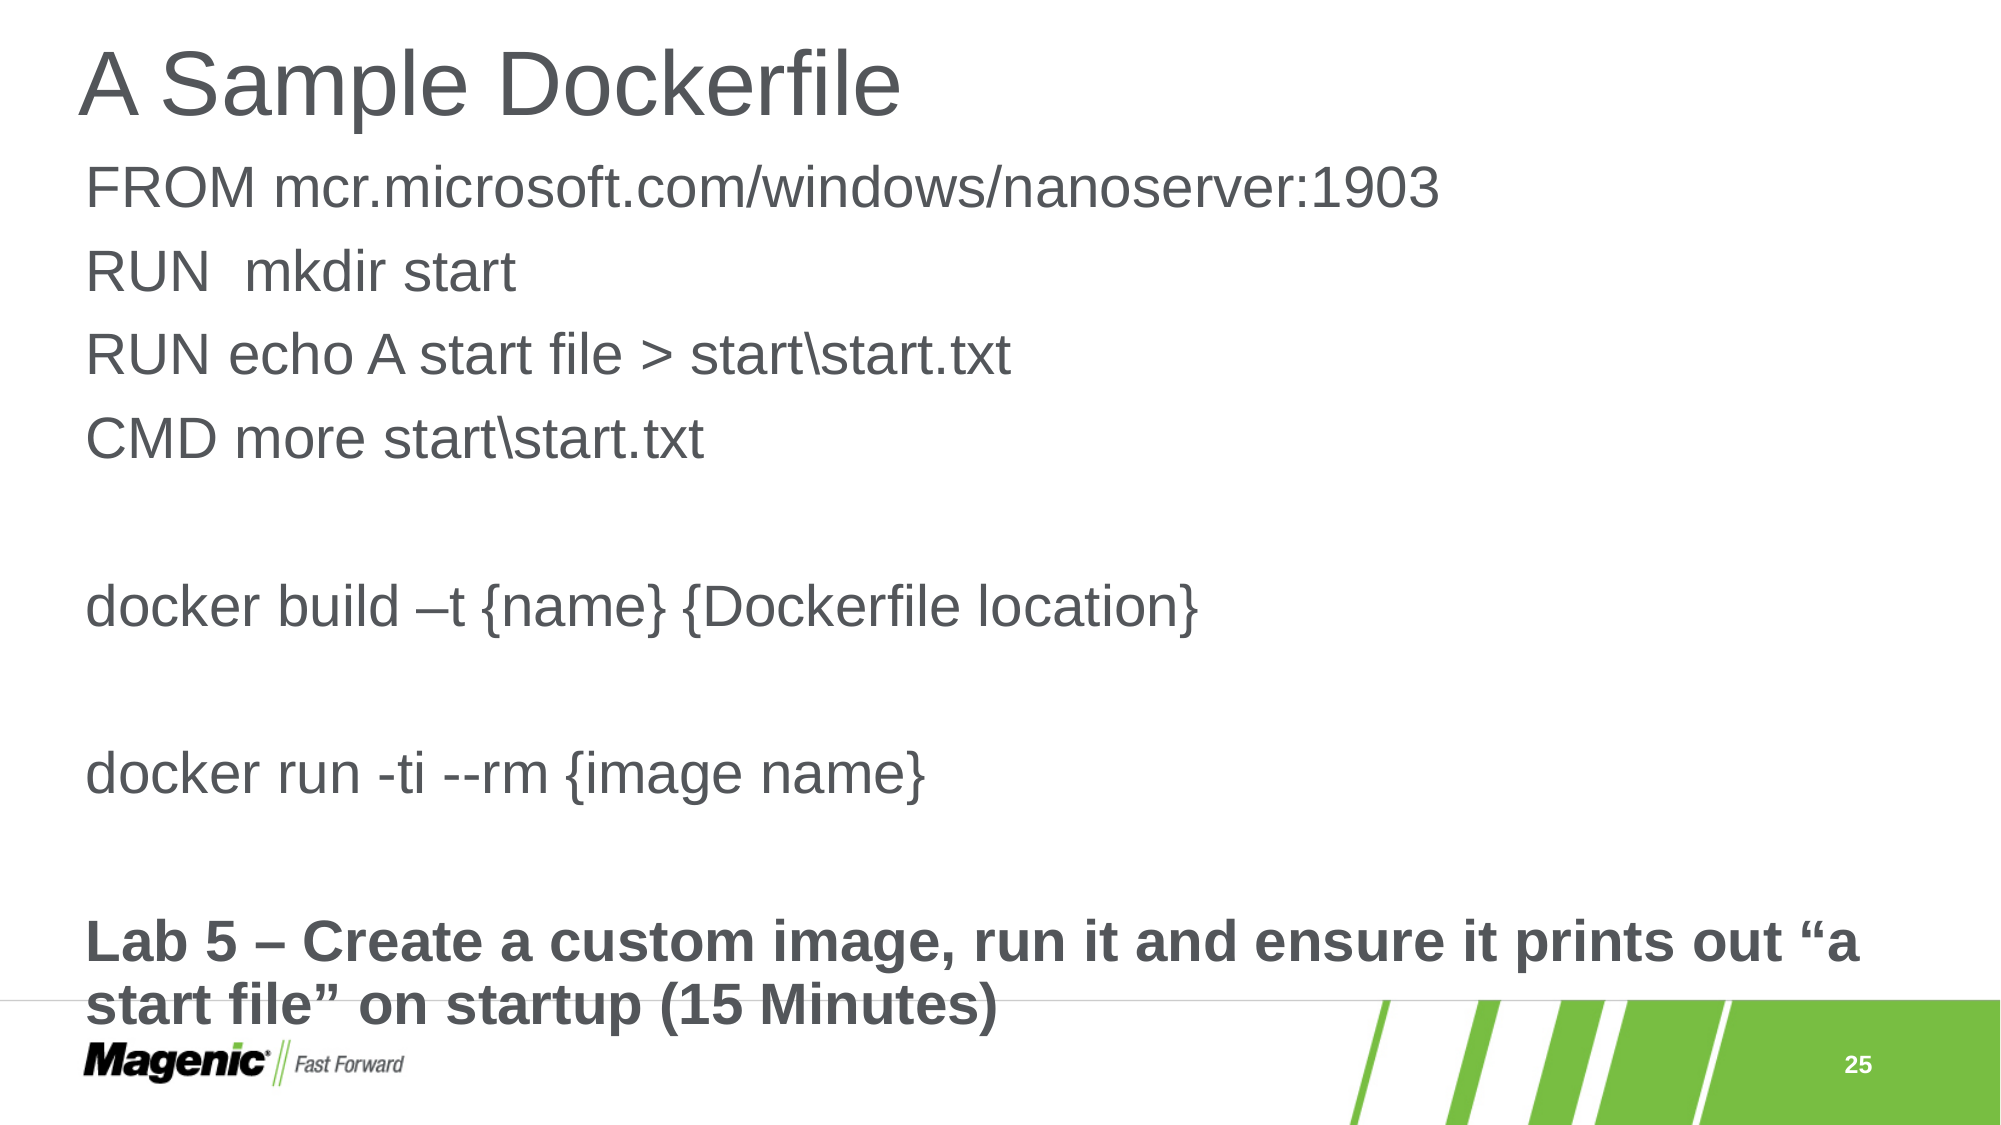

# A Sample Dockerfile
FROM mcr.microsoft.com/windows/nanoserver:1903
RUN  mkdir start
RUN echo A start file > start\start.txt
CMD more start\start.txt

docker build –t {name} {Dockerfile location}

docker run -ti --rm {image name}

Lab 5 – Create a custom image, run it and ensure it prints out “a start file” on startup (15 Minutes)